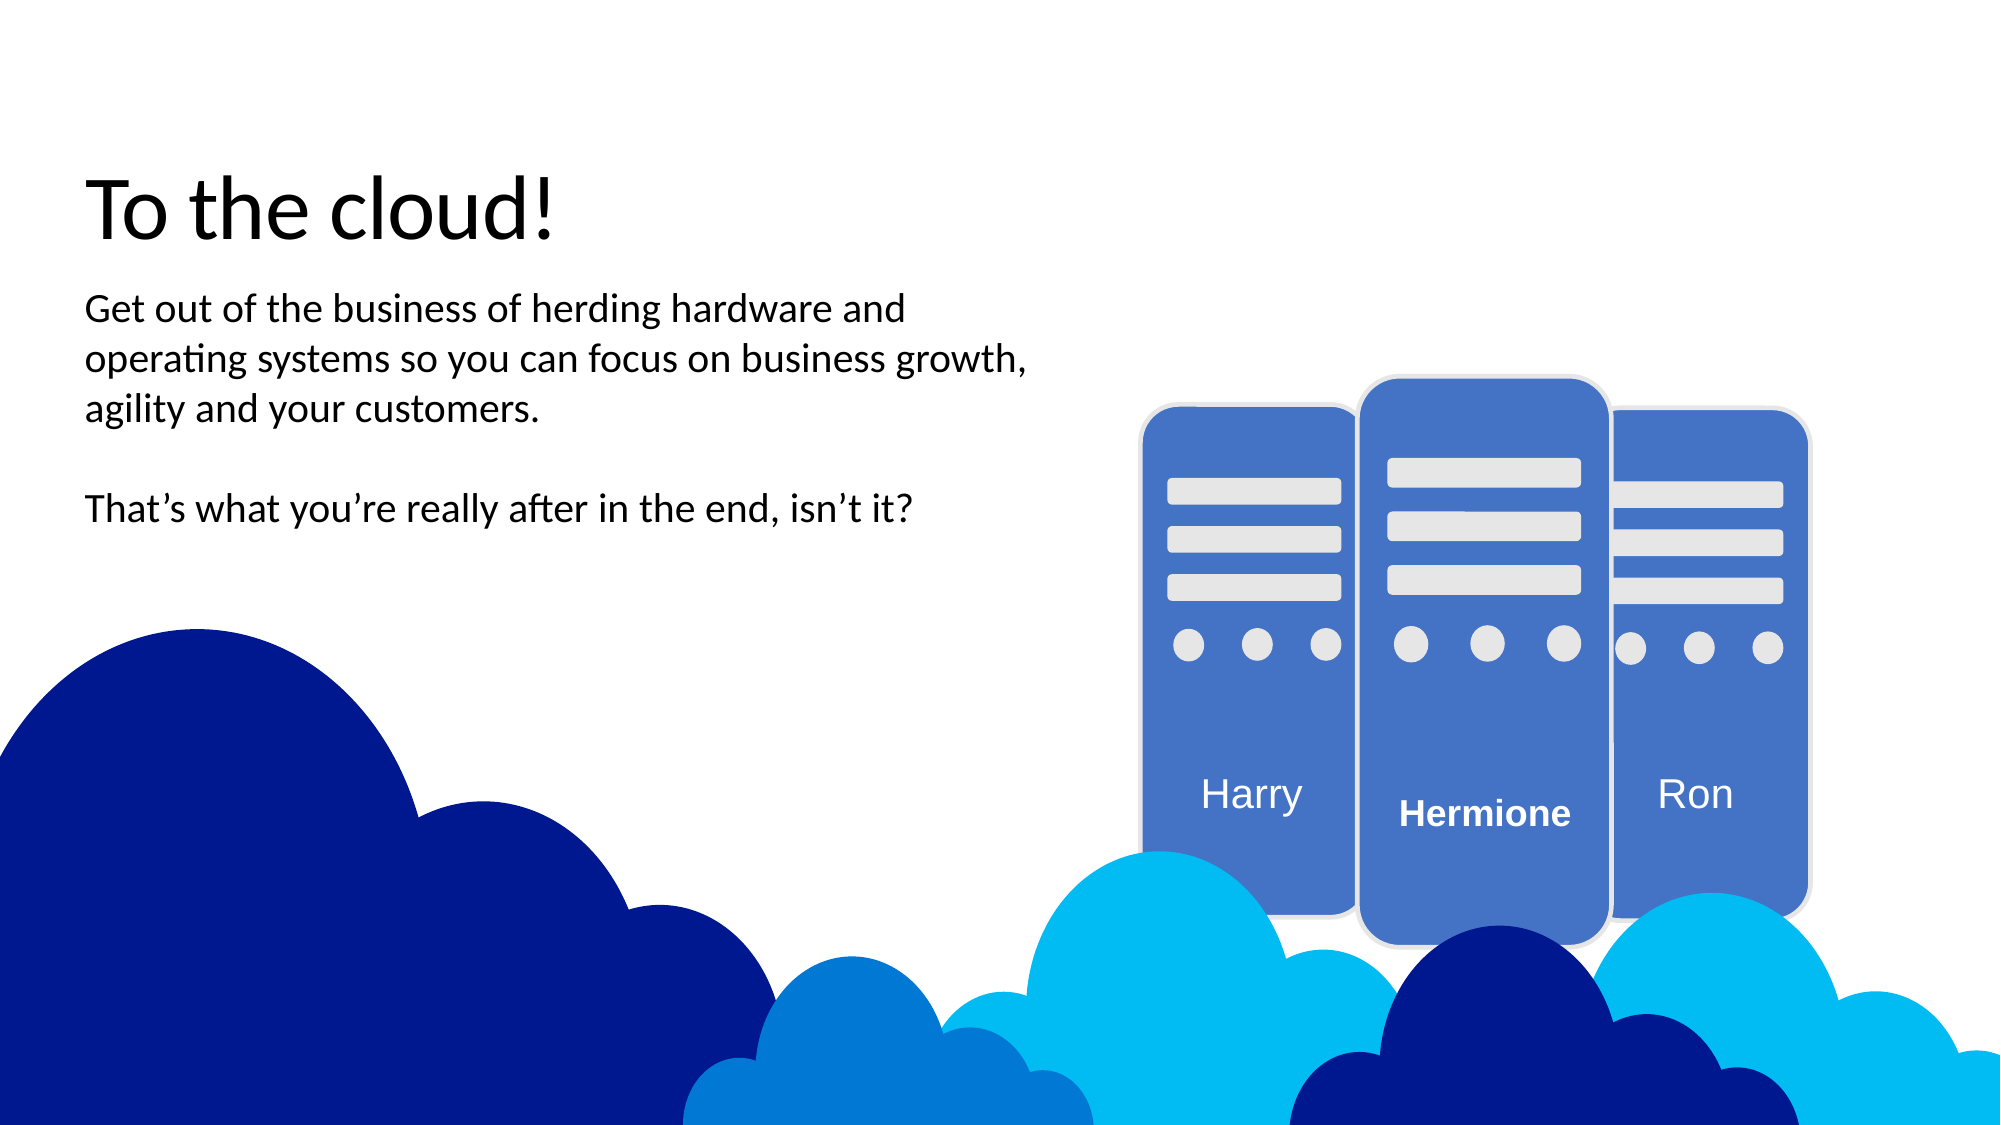

# To the cloud!
Get out of the business of herding hardware and operating systems so you can focus on business growth, agility and your customers.

That’s what you’re really after in the end, isn’t it?

Harry
Ron
Ron
Harry
Hermione